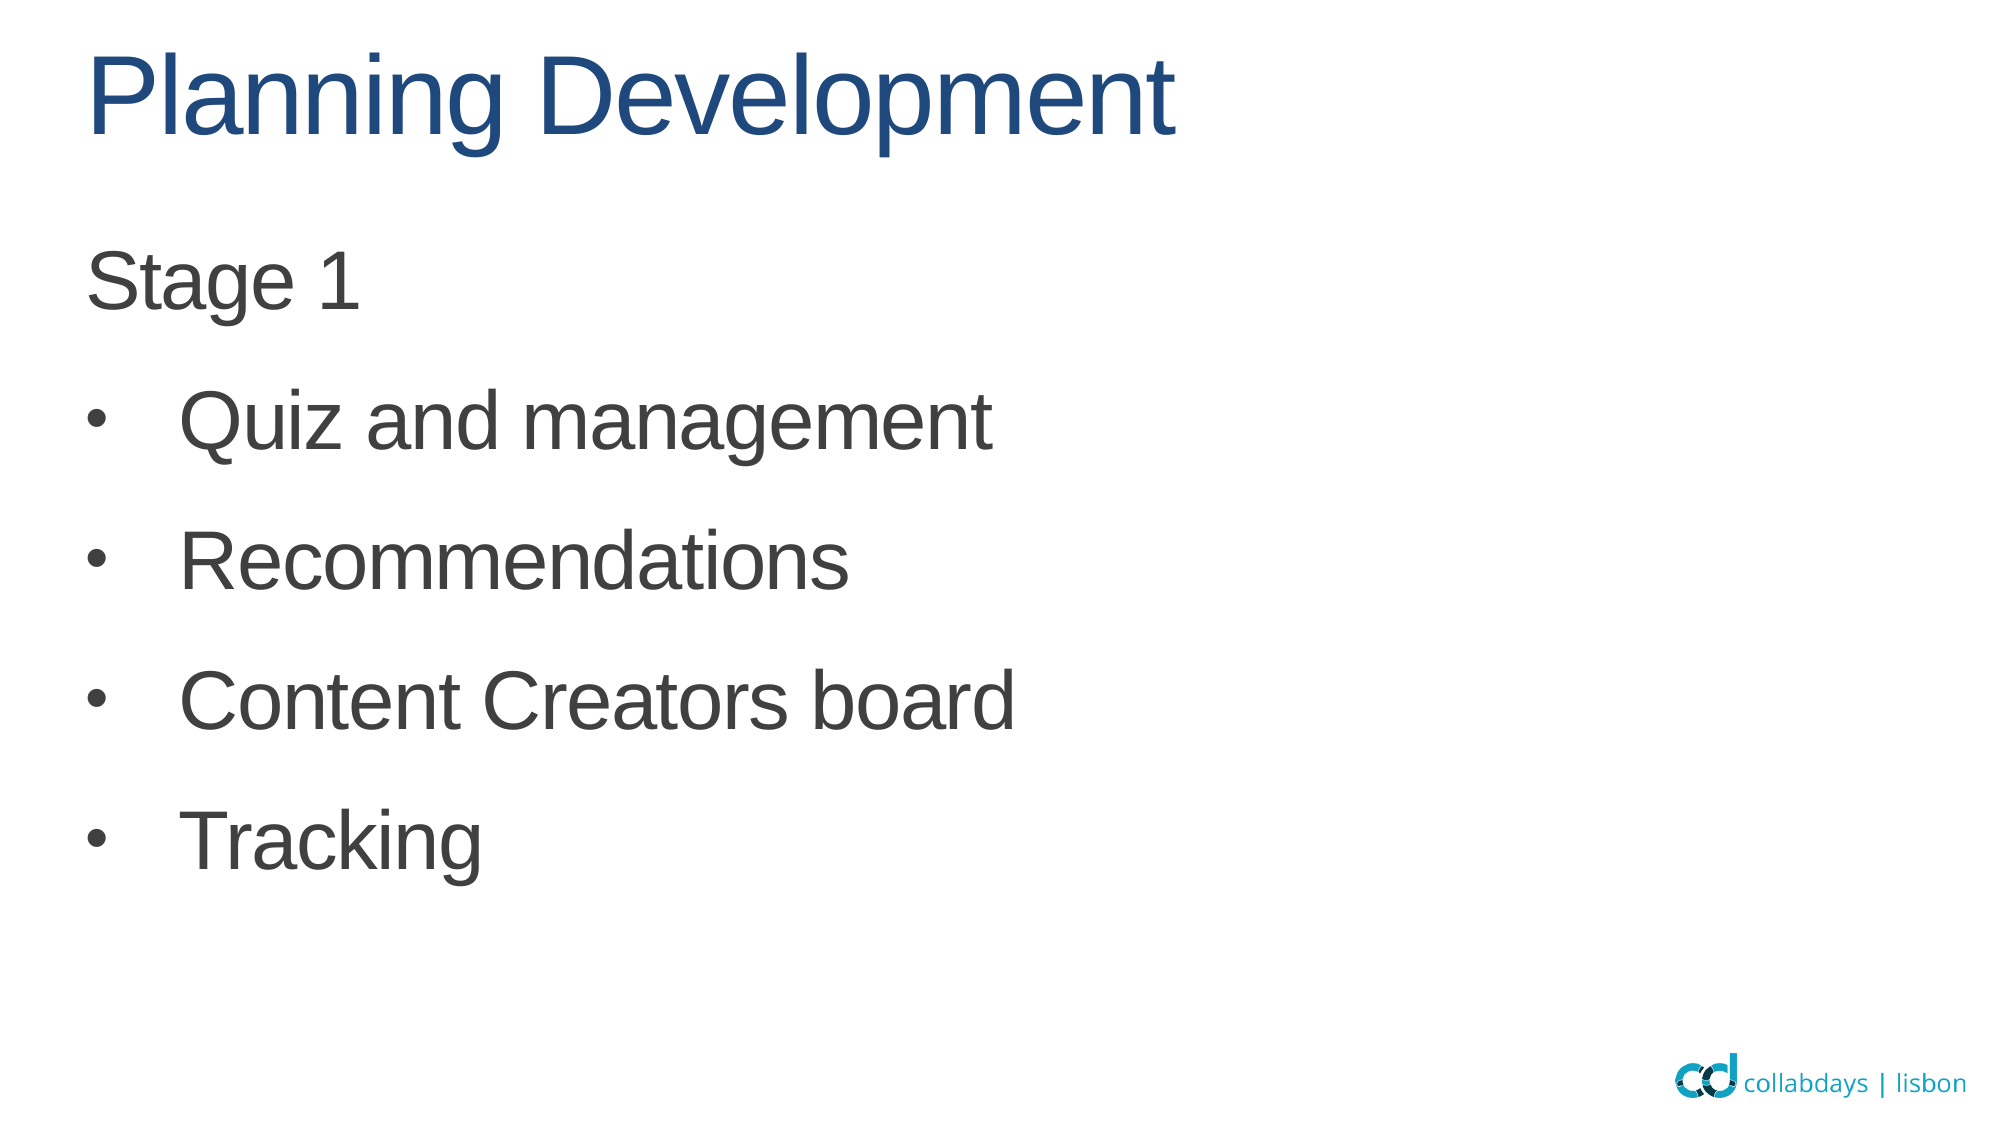

# Planning Development
Stage 1
Quiz and management
Recommendations
Content Creators board
Tracking